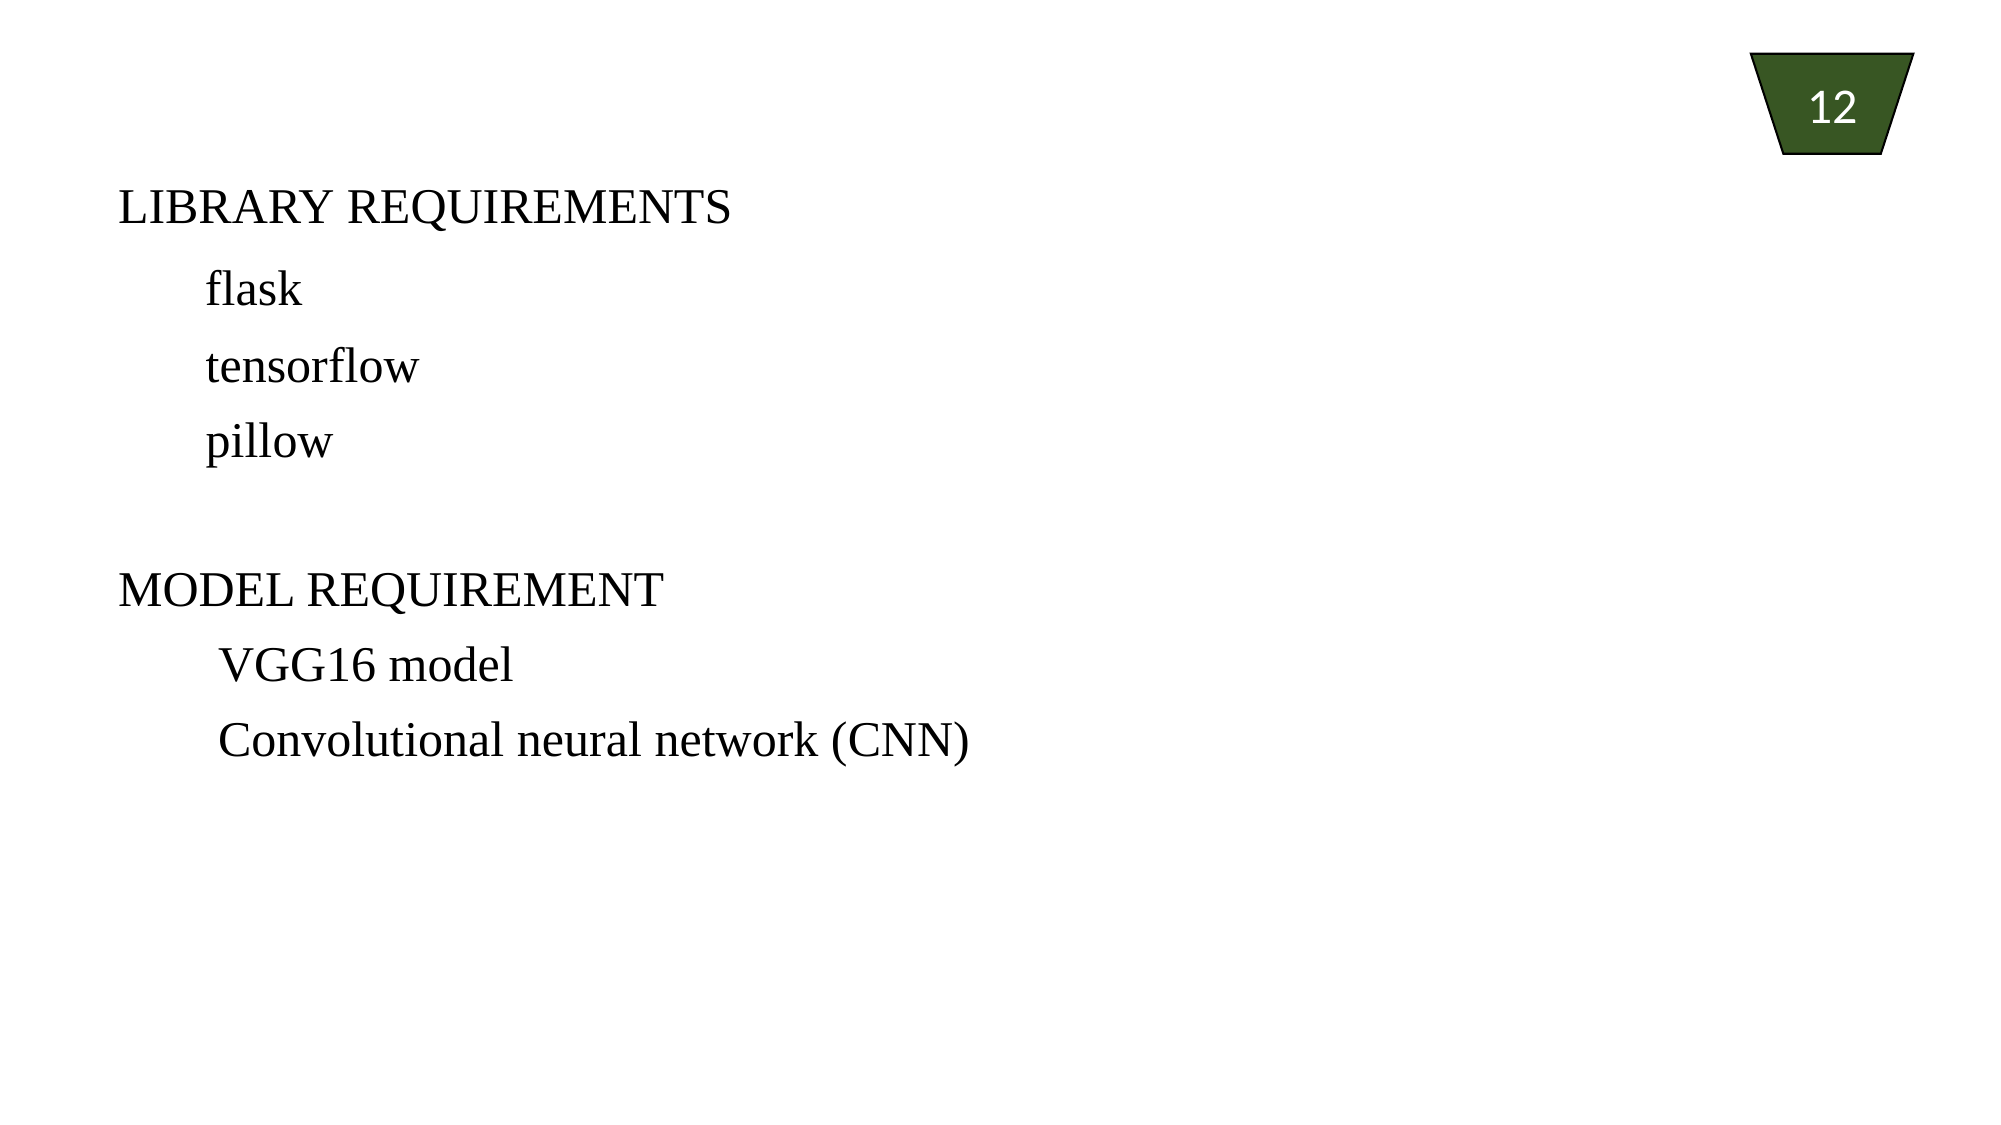

12
LIBRARY REQUIREMENTS
      flask
       tensorflow
       pillow

MODEL REQUIREMENT
        VGG16 model
        Convolutional neural network (CNN)